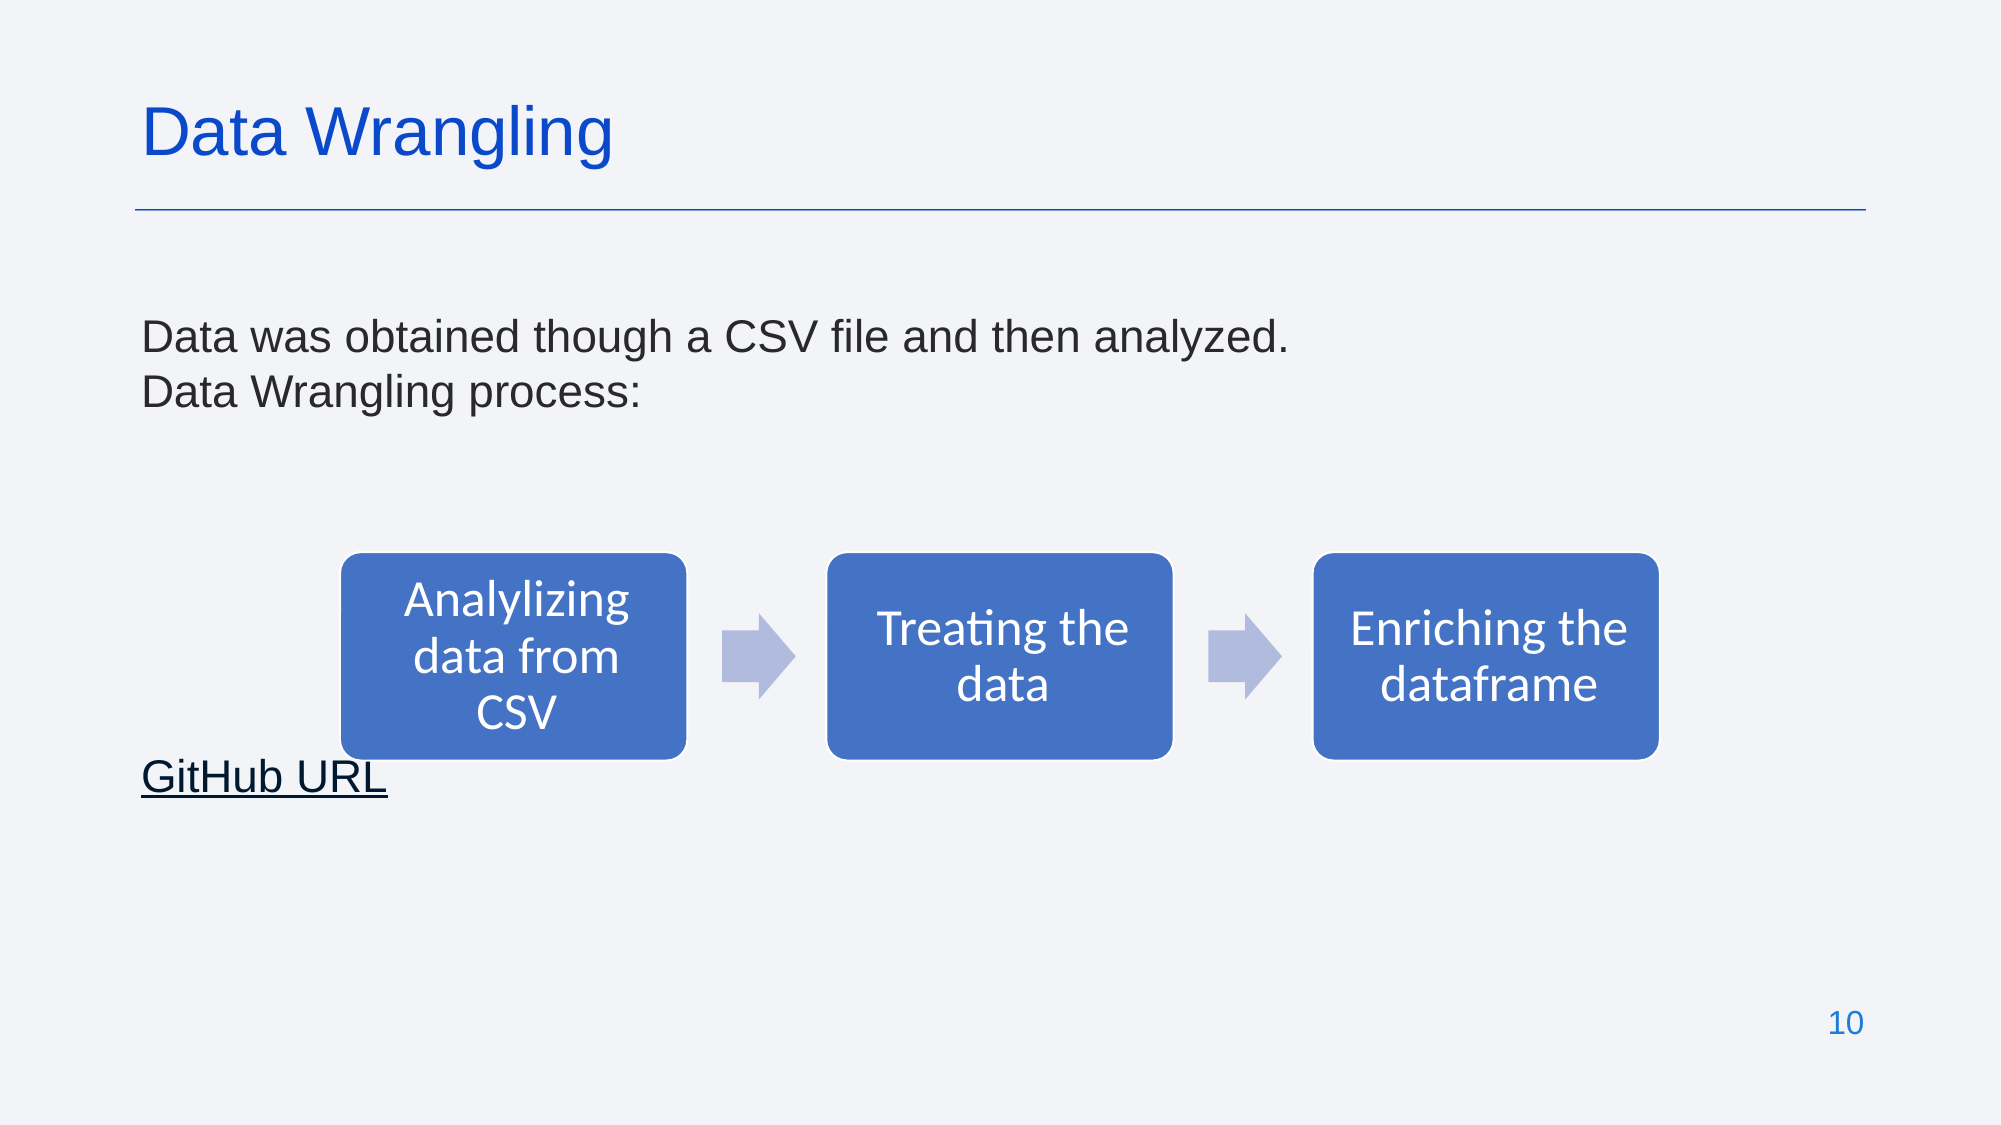

Data Wrangling
Data was obtained though a CSV file and then analyzed.
Data Wrangling process:

GitHub URL

Analylizing data from CSV

Treating the data

Enriching the dataframe
10